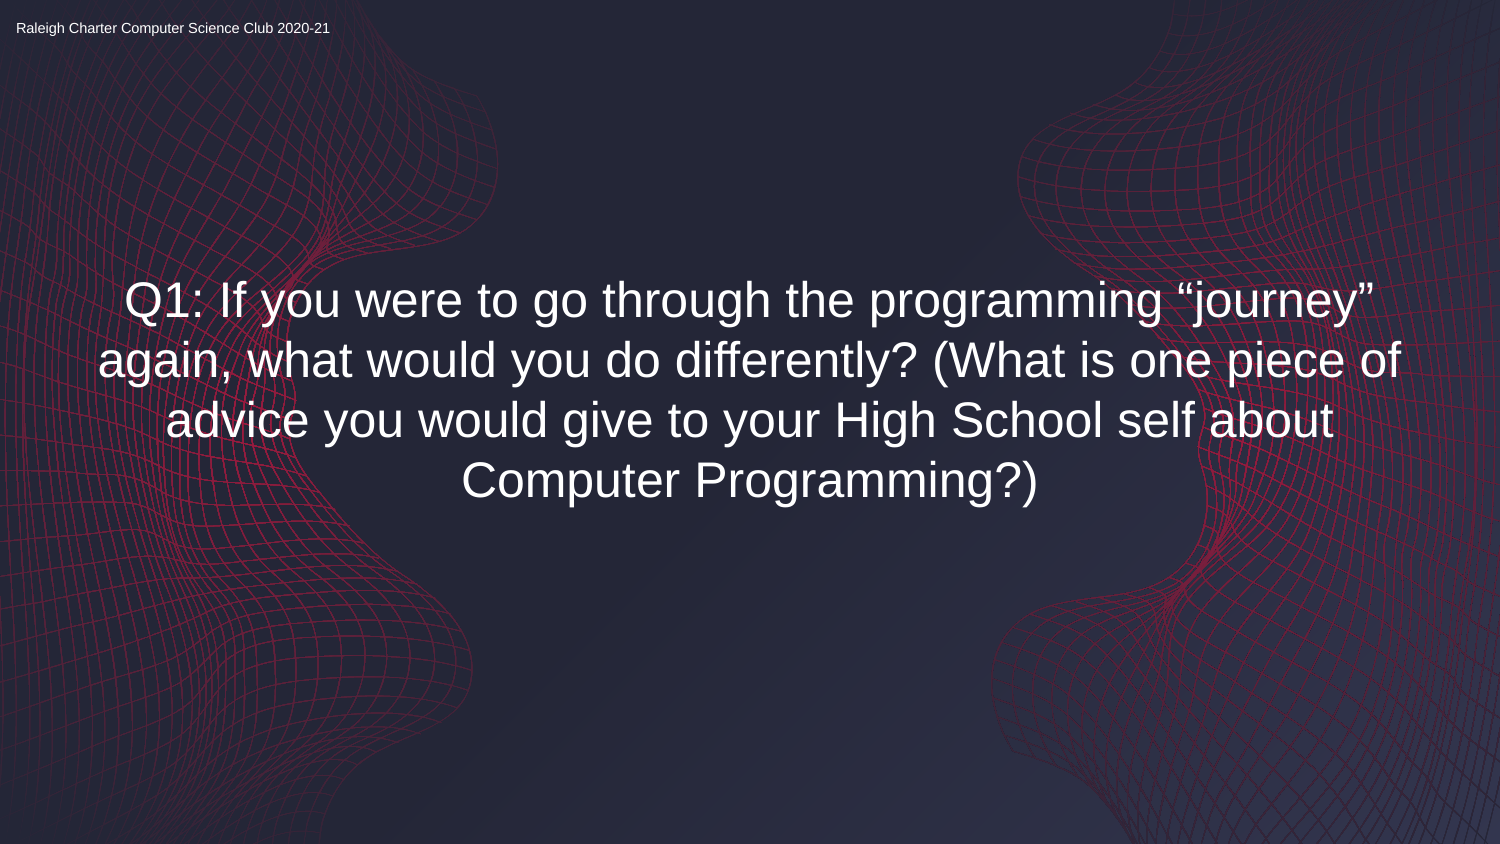

# Q1: If you were to go through the programming “journey” again, what would you do differently? (What is one piece of advice you would give to your High School self about Computer Programming?)